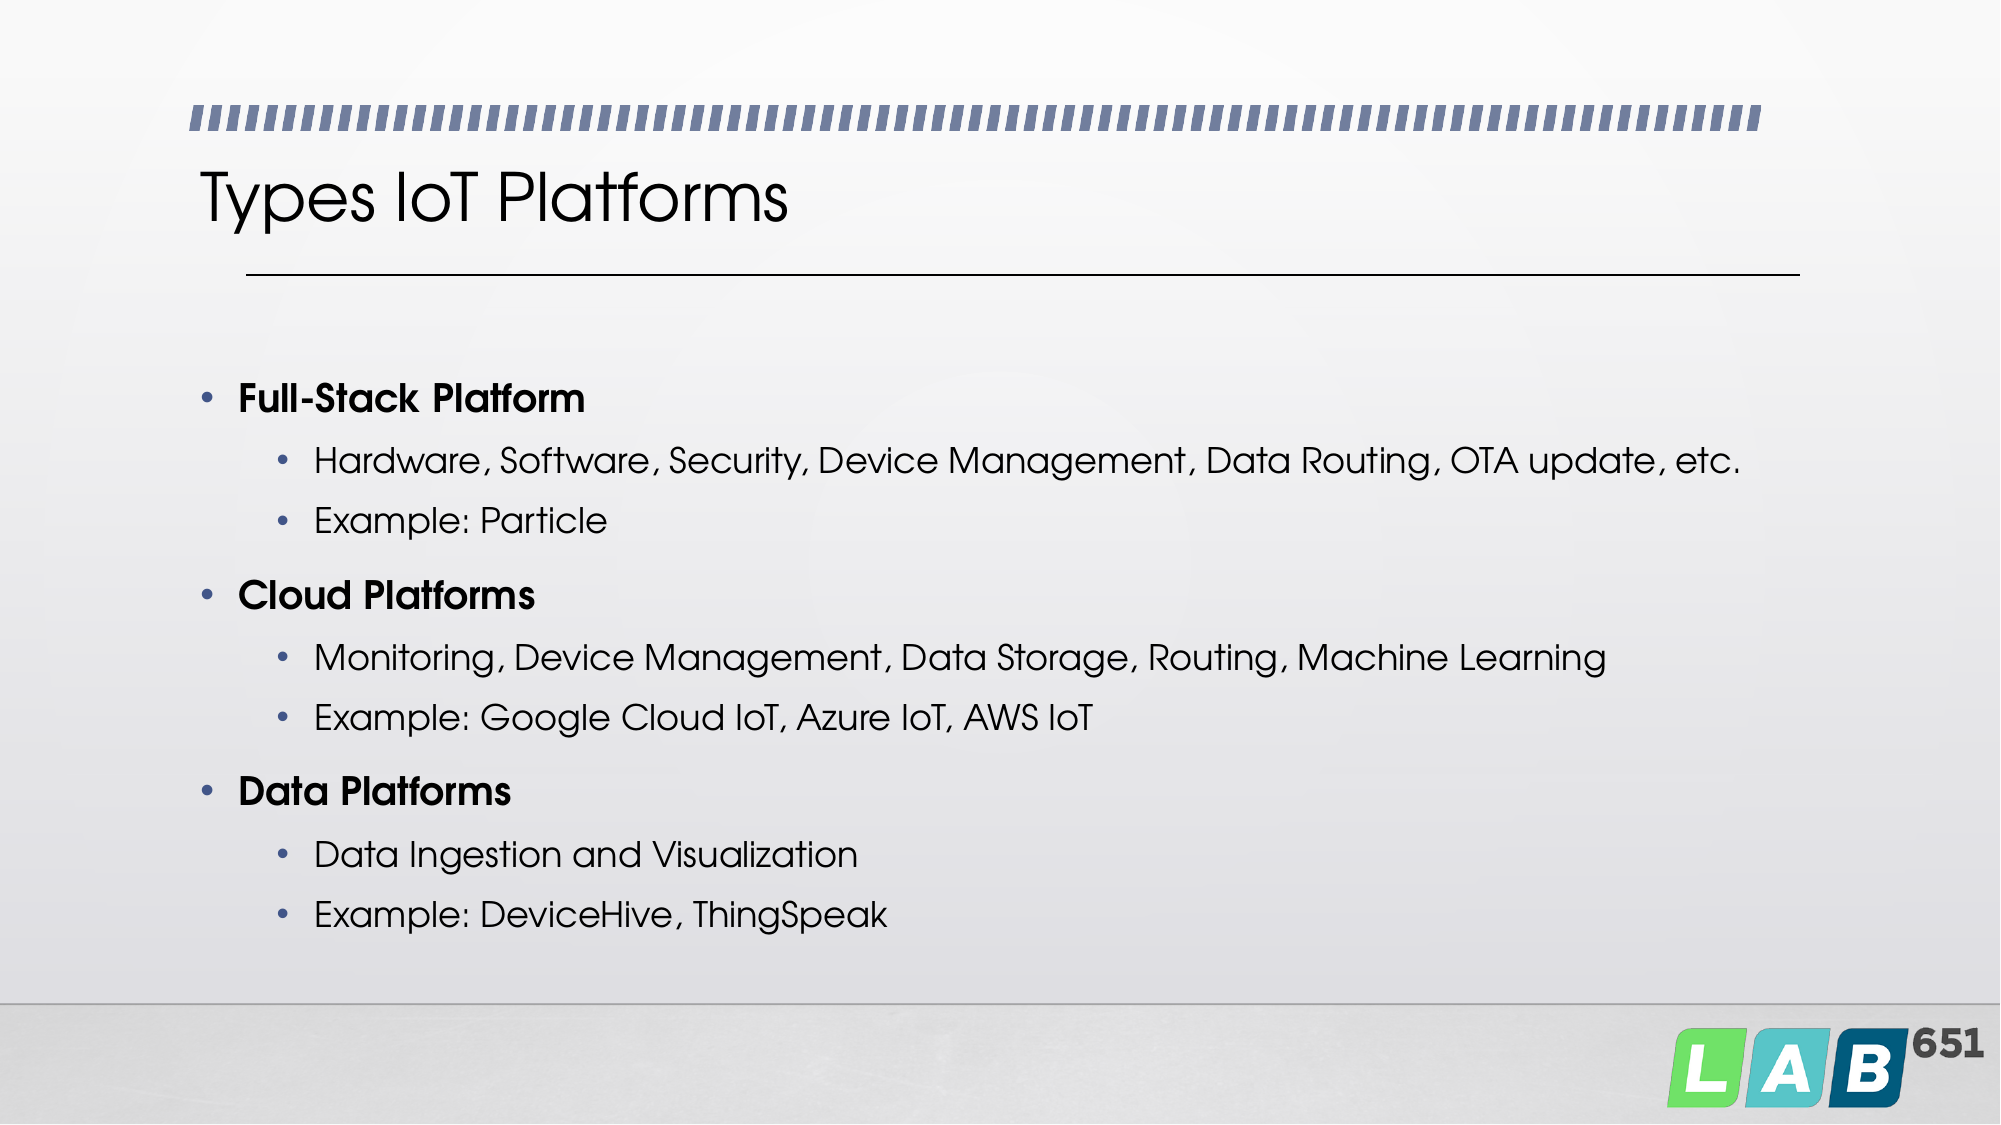

# Types IoT Platforms
Full-Stack Platform
Hardware, Software, Security, Device Management, Data Routing, OTA update, etc.
Example: Particle
Cloud Platforms
Monitoring, Device Management, Data Storage, Routing, Machine Learning
Example: Google Cloud IoT, Azure IoT, AWS IoT
Data Platforms
Data Ingestion and Visualization
Example: DeviceHive, ThingSpeak